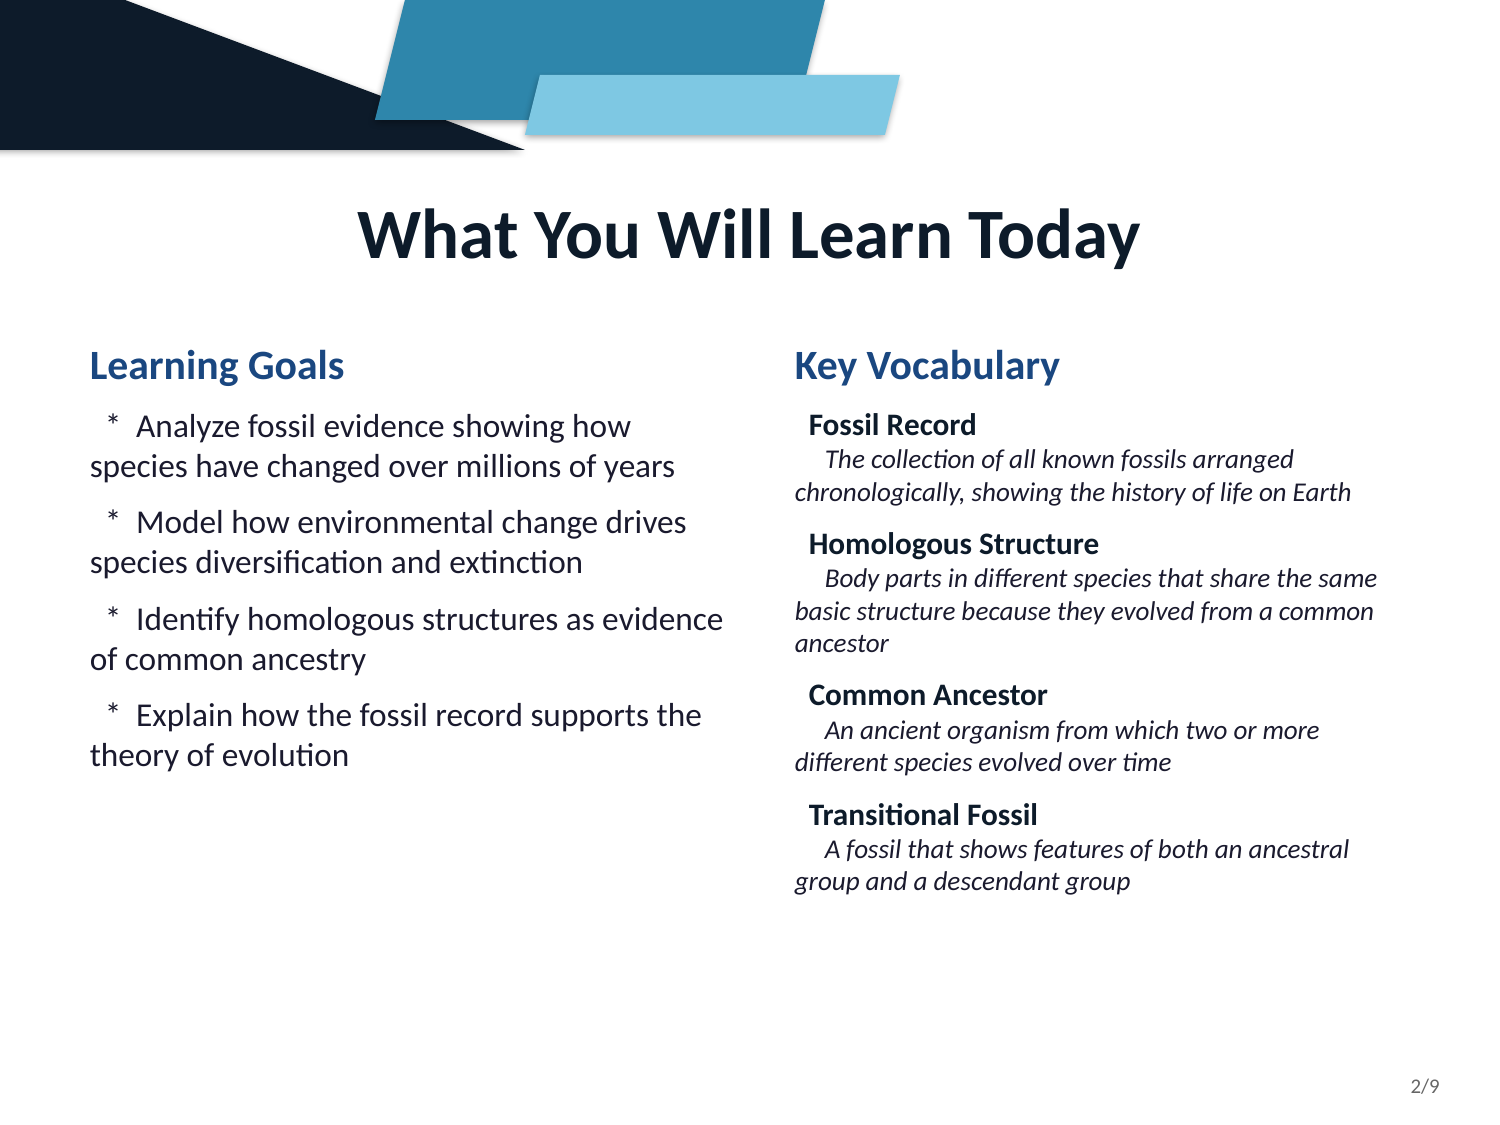

What You Will Learn Today
Learning Goals
  *  Analyze fossil evidence showing how species have changed over millions of years
  *  Model how environmental change drives species diversification and extinction
  *  Identify homologous structures as evidence of common ancestry
  *  Explain how the fossil record supports the theory of evolution
Key Vocabulary
  Fossil Record
     The collection of all known fossils arranged chronologically, showing the history of life on Earth
  Homologous Structure
     Body parts in different species that share the same basic structure because they evolved from a common ancestor
  Common Ancestor
     An ancient organism from which two or more different species evolved over time
  Transitional Fossil
     A fossil that shows features of both an ancestral group and a descendant group
2/9